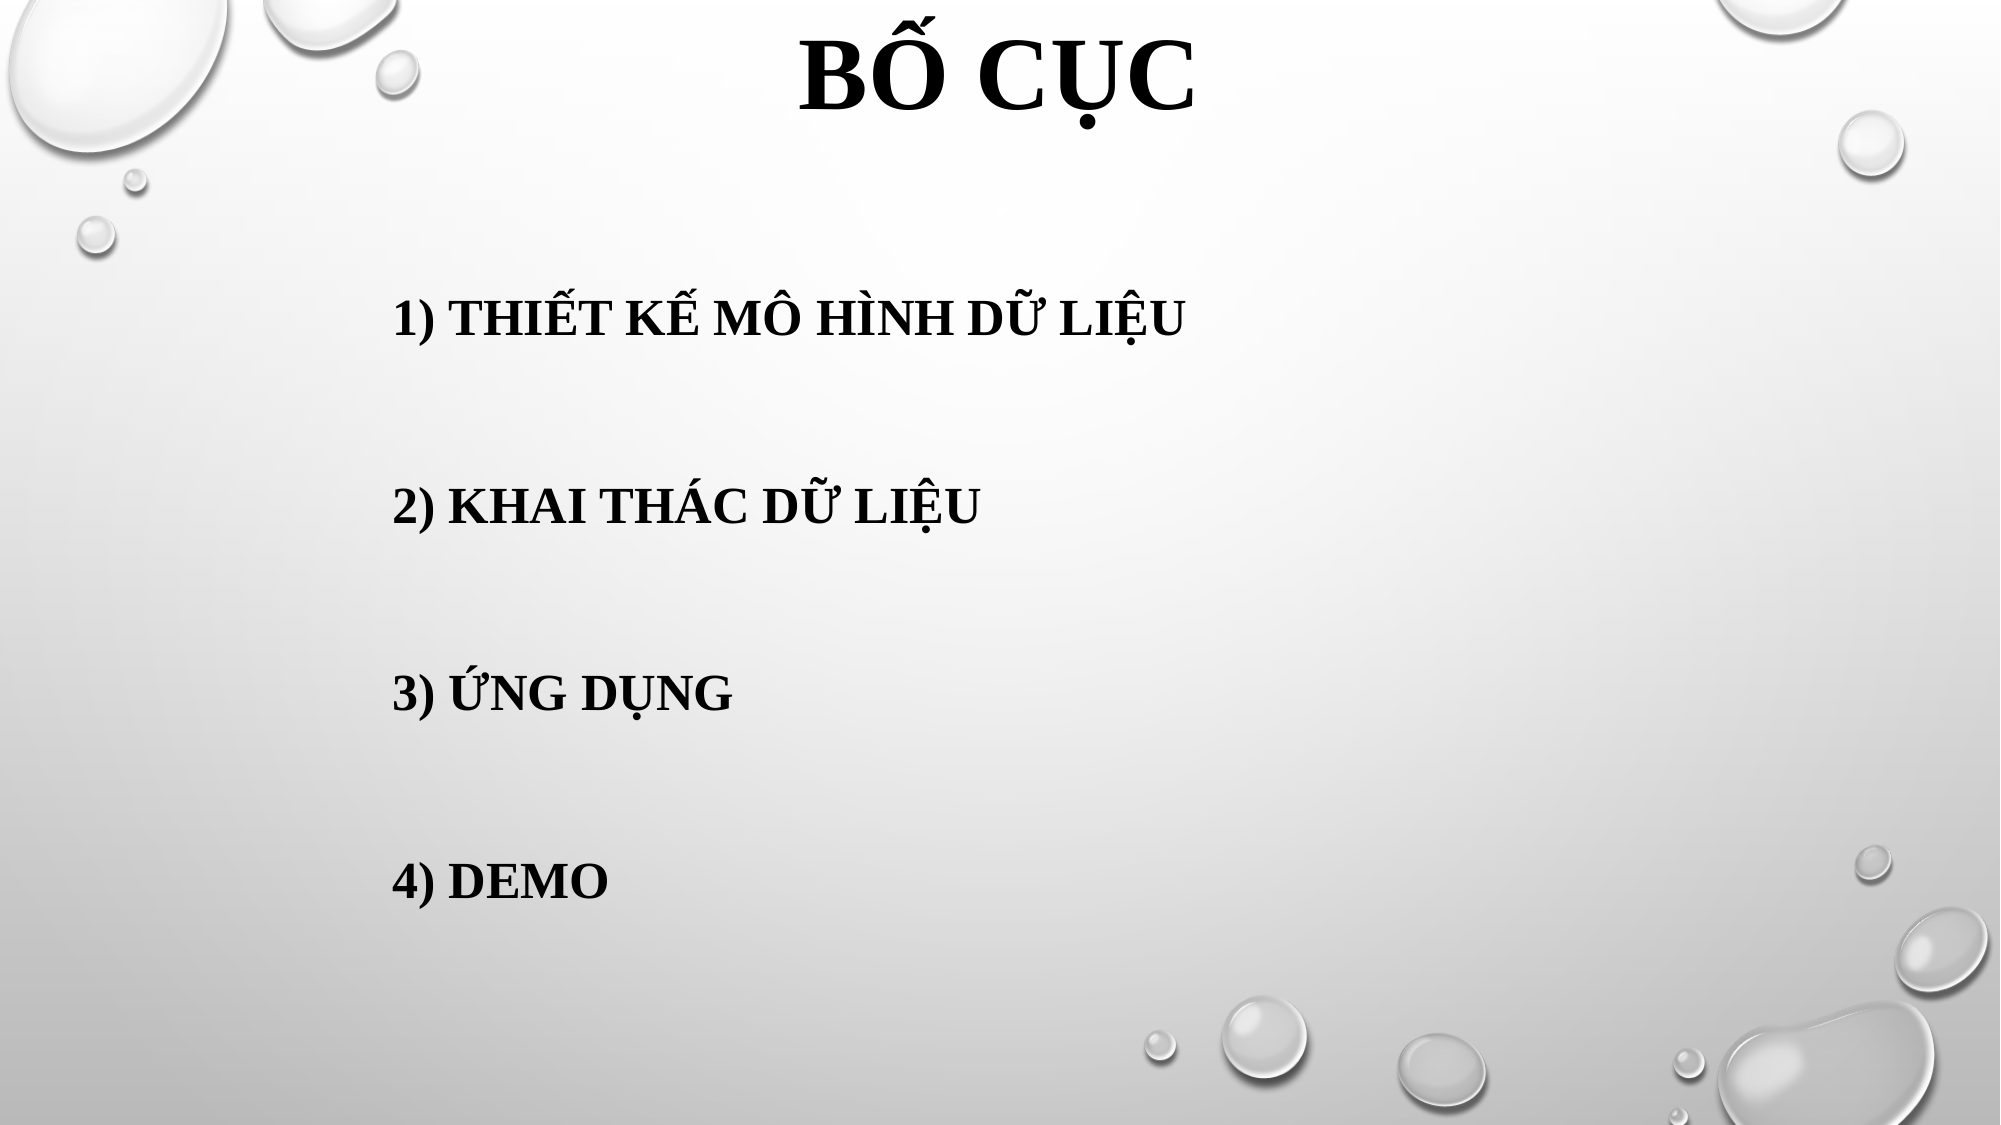

# BỐ CỤC
THIẾT KẾ MÔ HÌNH DỮ LIỆU
KHAI THÁC DỮ LIỆU
ỨNG DỤNG
DEMO